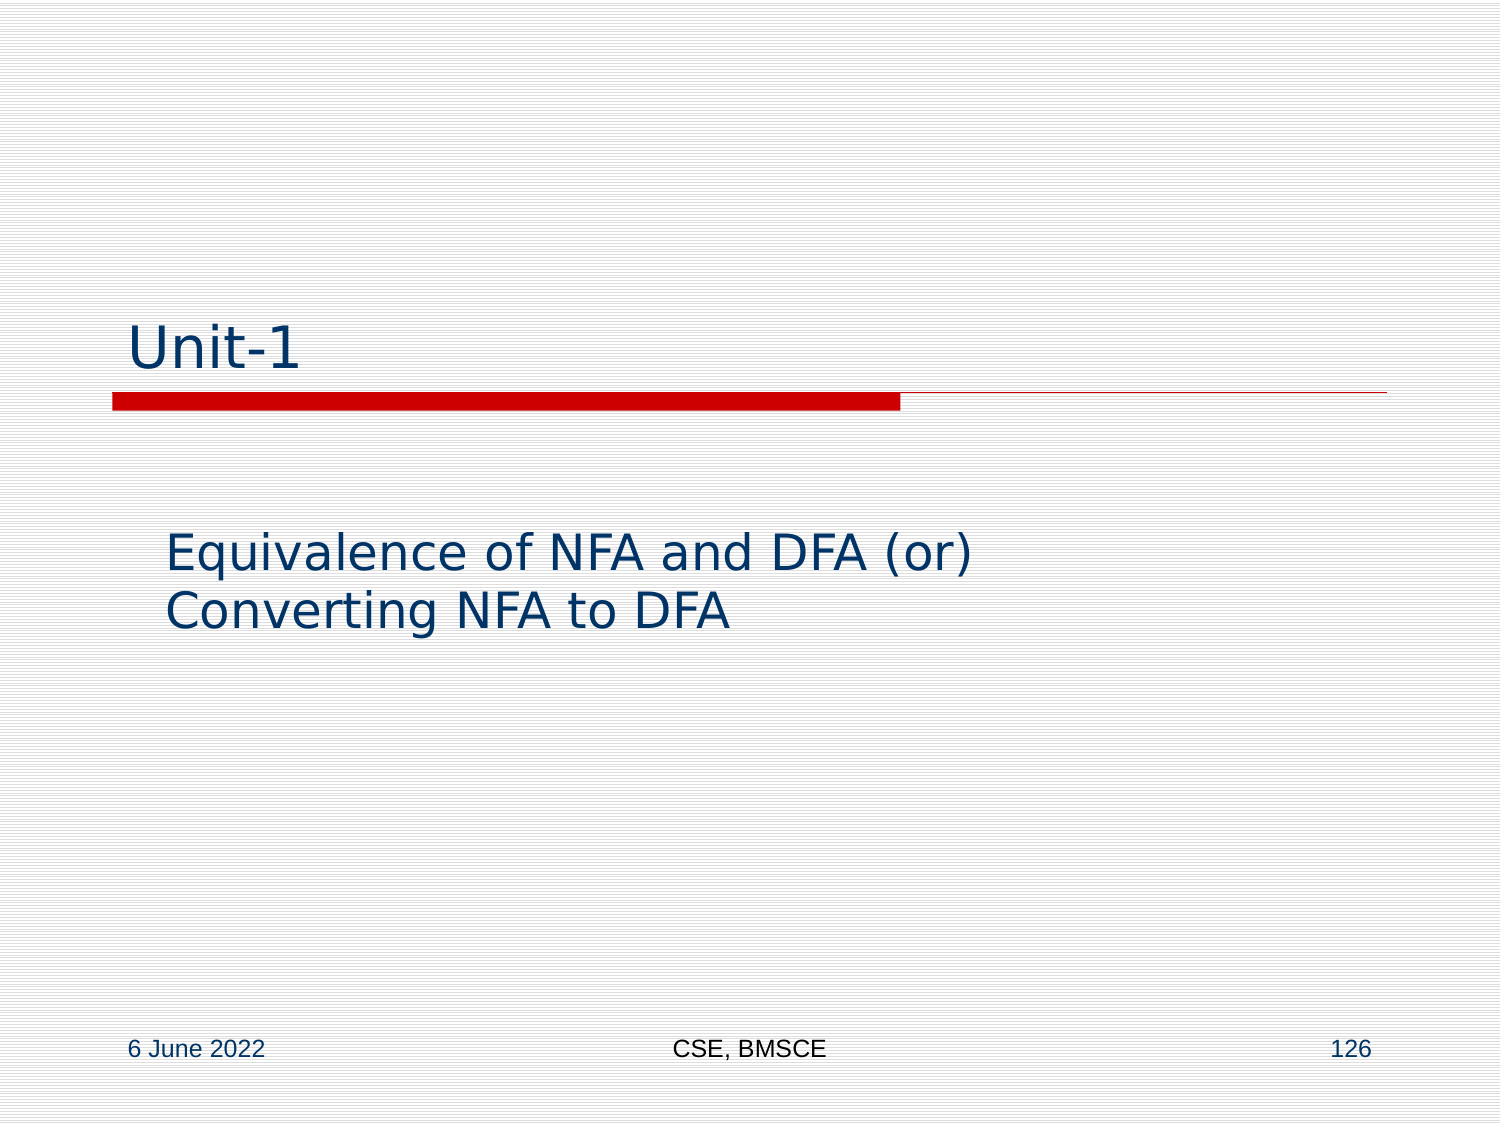

# Unit-1
Equivalence of NFA and DFA (or)
Converting NFA to DFA
6 June 2022
CSE, BMSCE
126